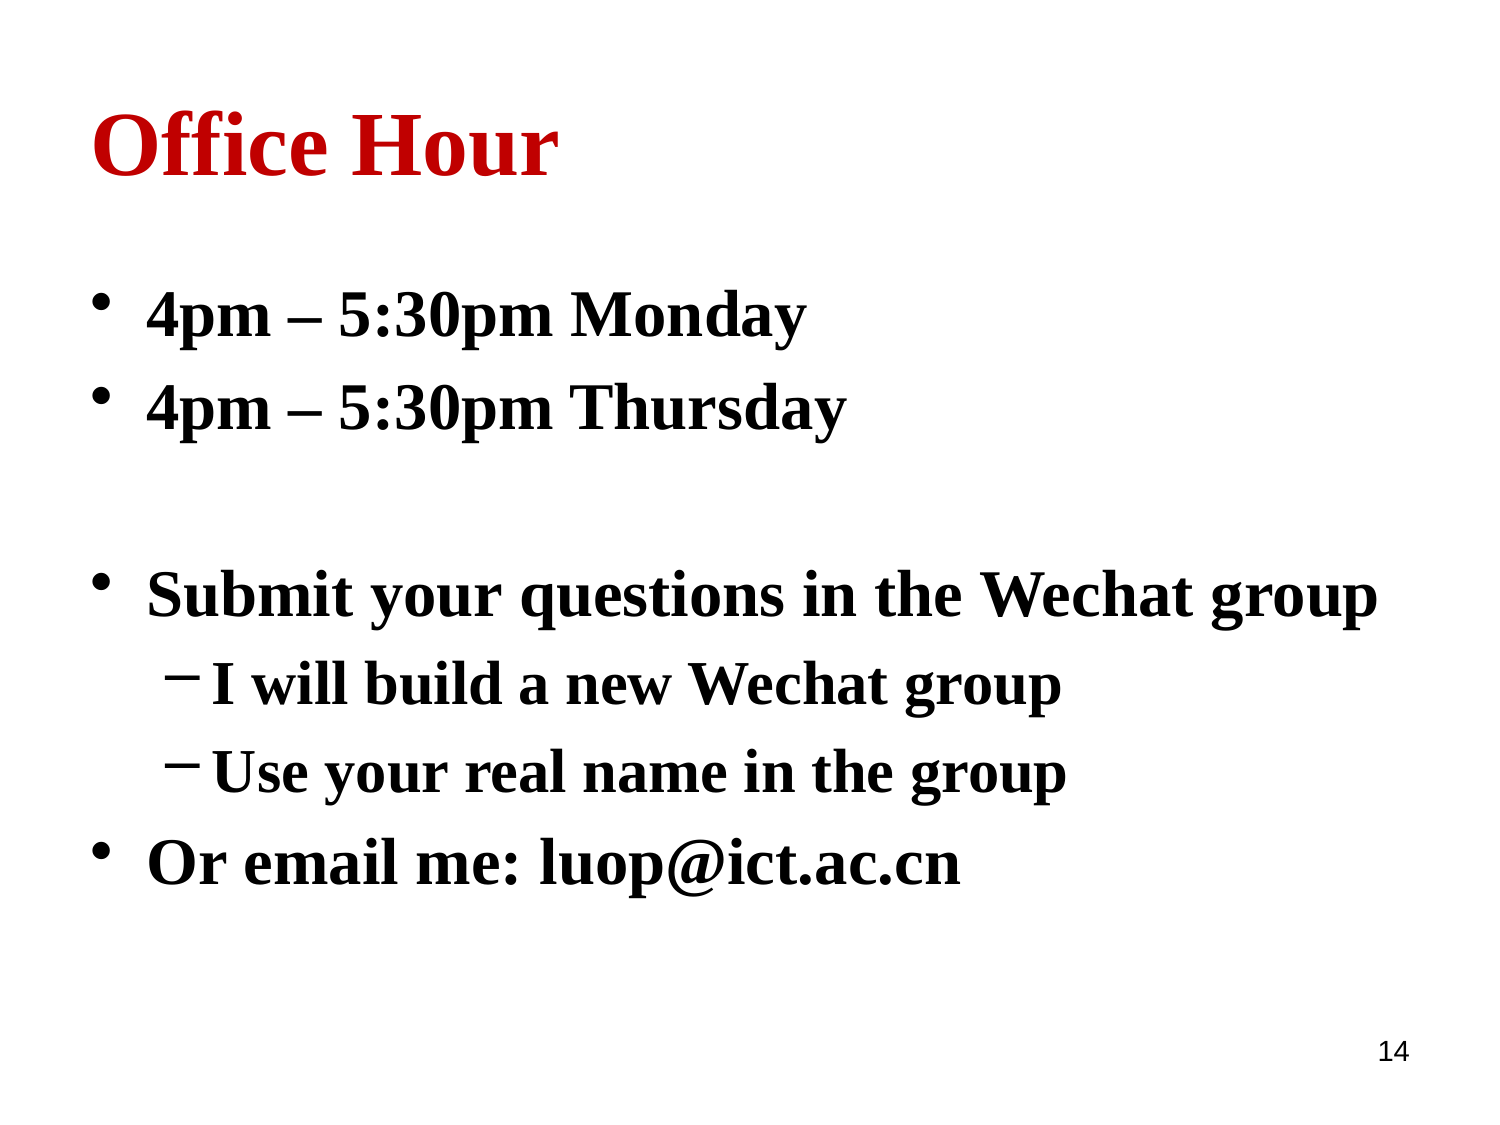

# Office Hour
4pm – 5:30pm Monday
4pm – 5:30pm Thursday

Submit your questions in the Wechat group
I will build a new Wechat group
Use your real name in the group
Or email me: luop@ict.ac.cn
14